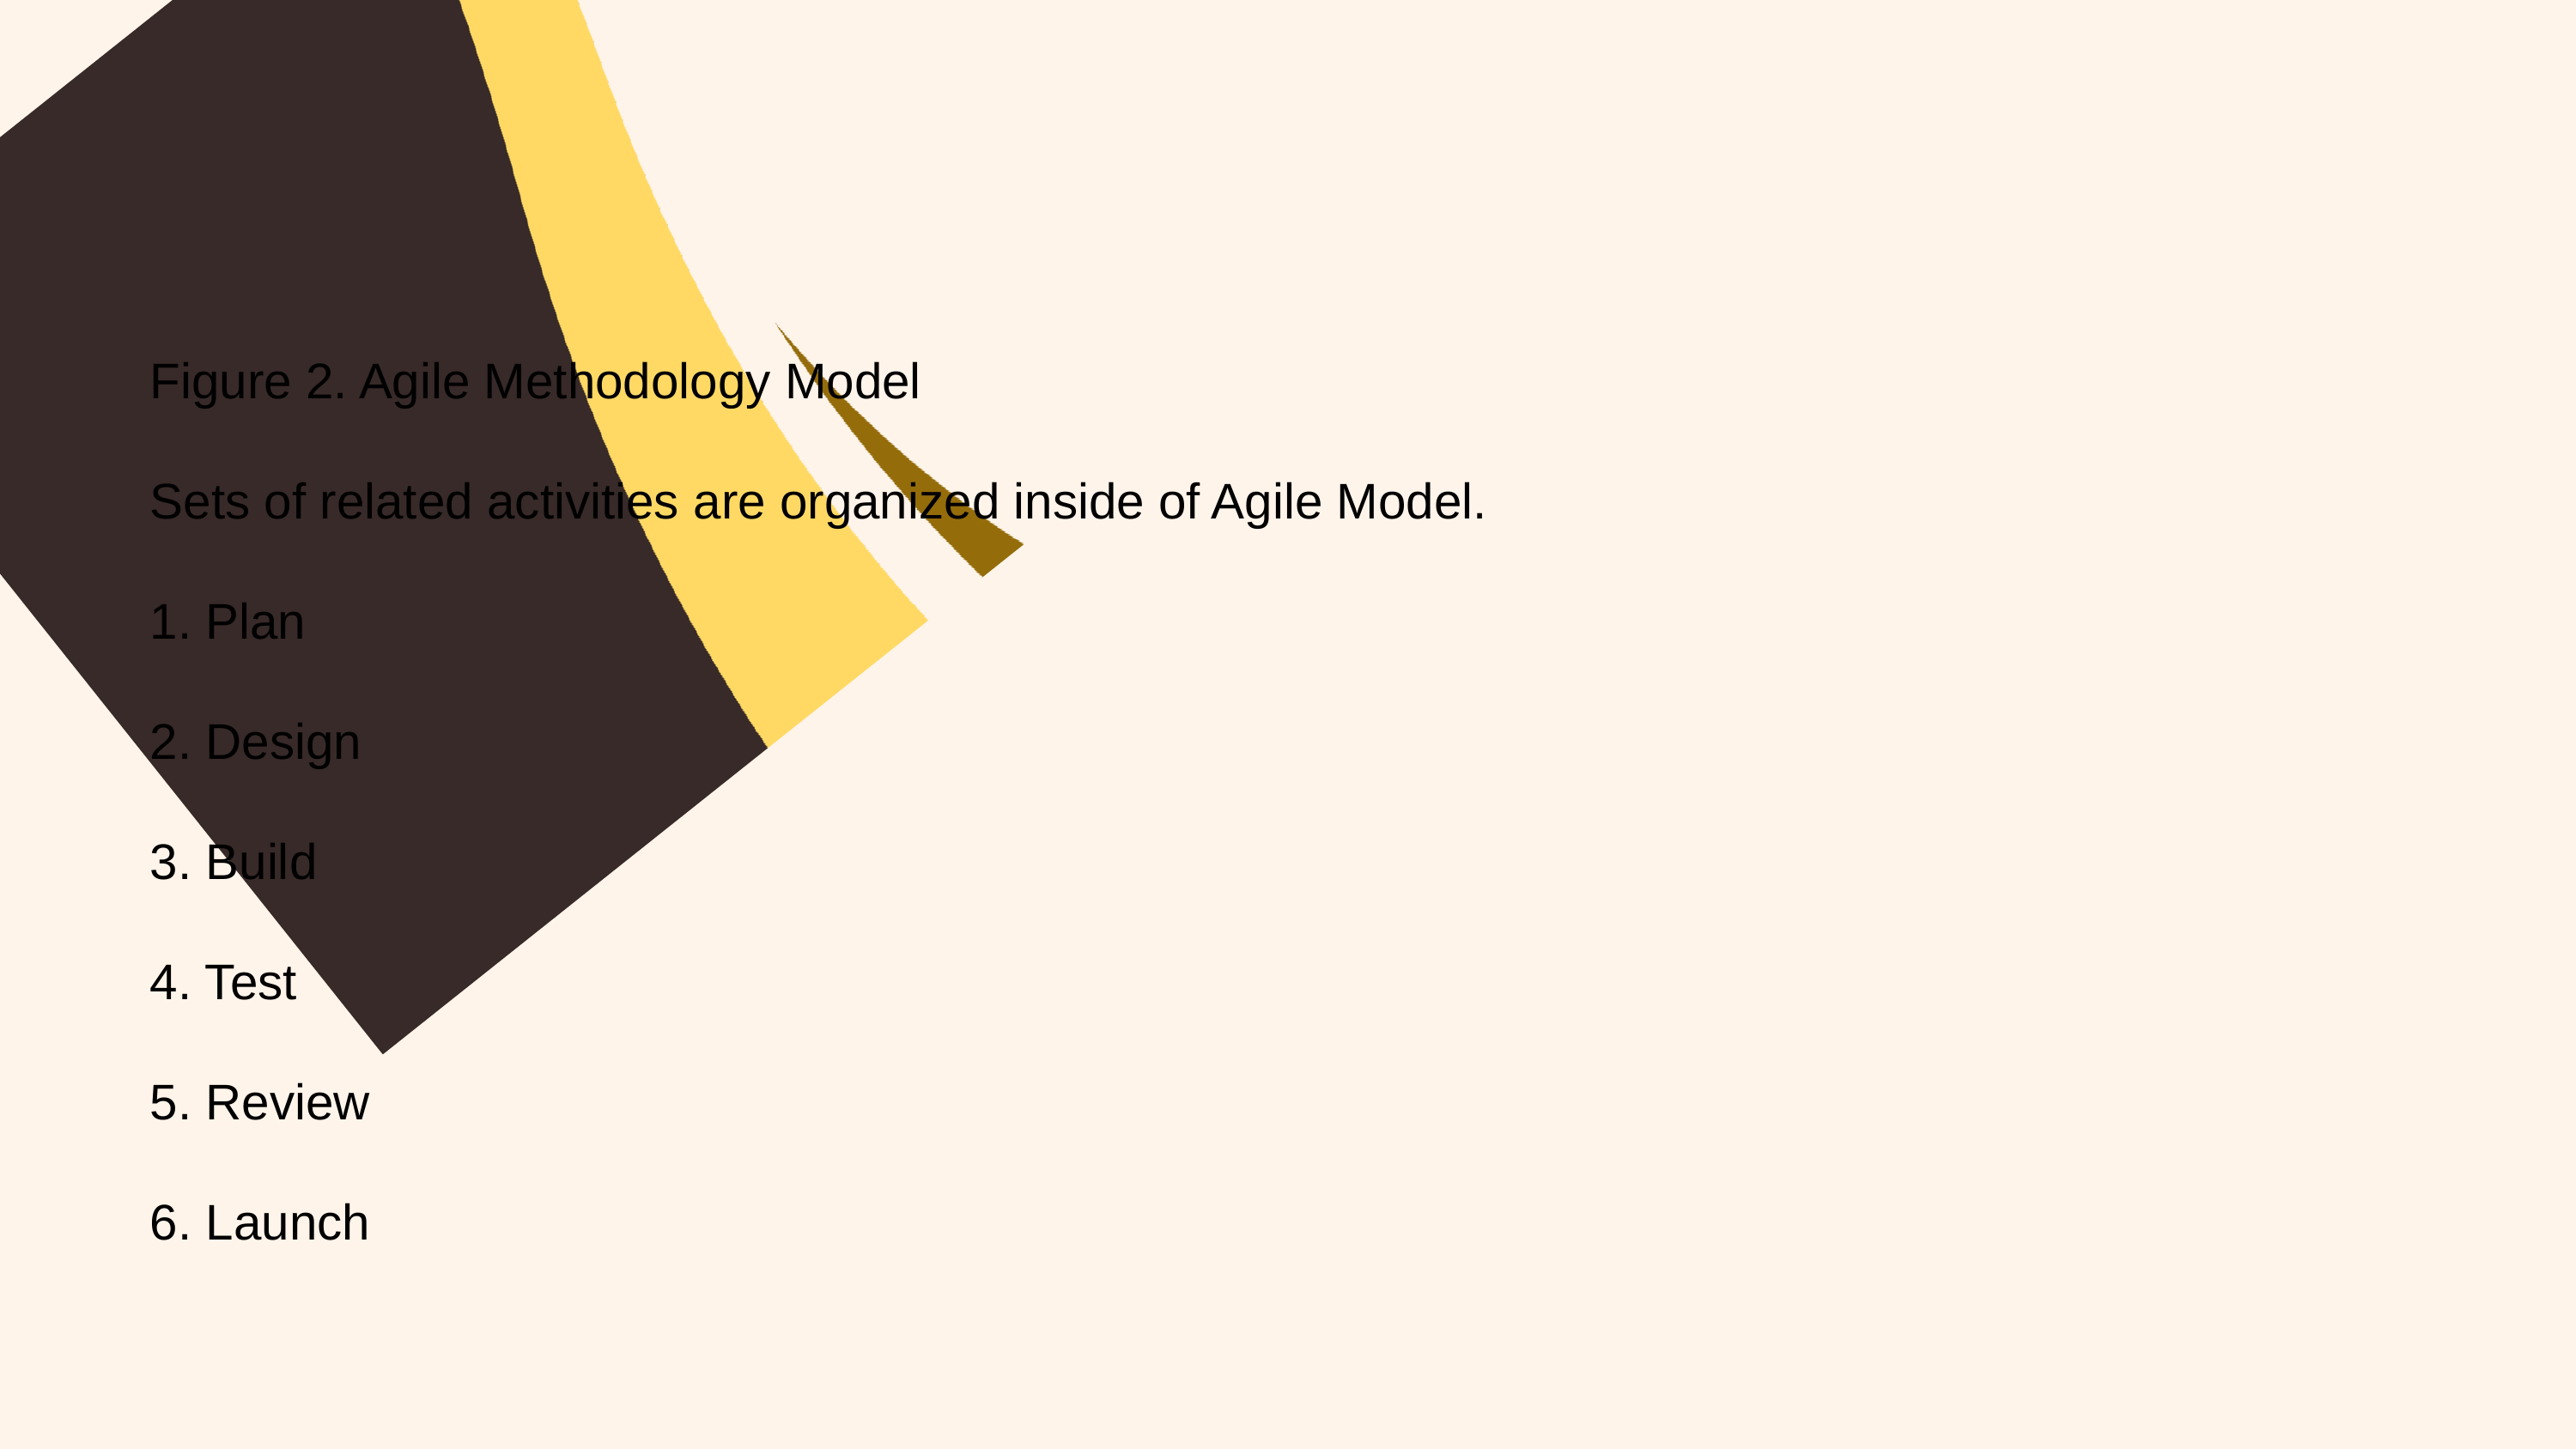

Figure 2. Agile Methodology Model

Sets of related activities are organized inside of Agile Model.

1. Plan

2. Design

3. Build

4. Test

5. Review

6. Launch